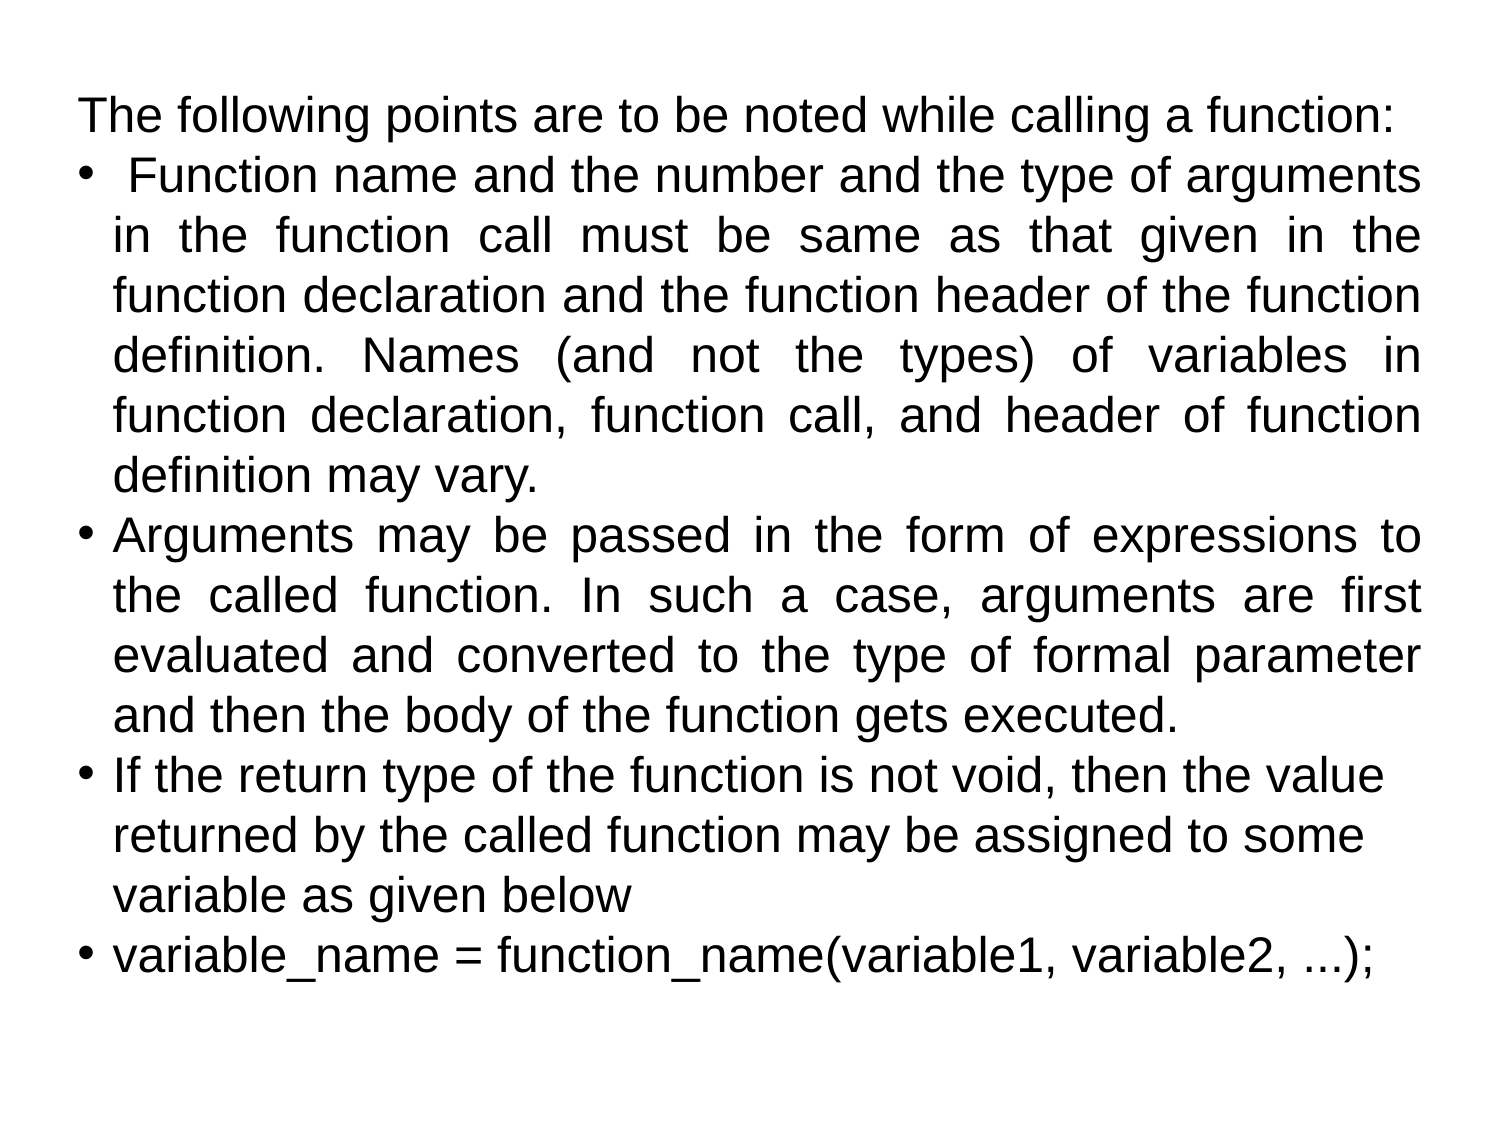

The following points are to be noted while calling a function:
 Function name and the number and the type of arguments in the function call must be same as that given in the function declaration and the function header of the function definition. Names (and not the types) of variables in function declaration, function call, and header of function definition may vary.
Arguments may be passed in the form of expressions to the called function. In such a case, arguments are first evaluated and converted to the type of formal parameter and then the body of the function gets executed.
If the return type of the function is not void, then the value returned by the called function may be assigned to some variable as given below
variable_name = function_name(variable1, variable2, ...);